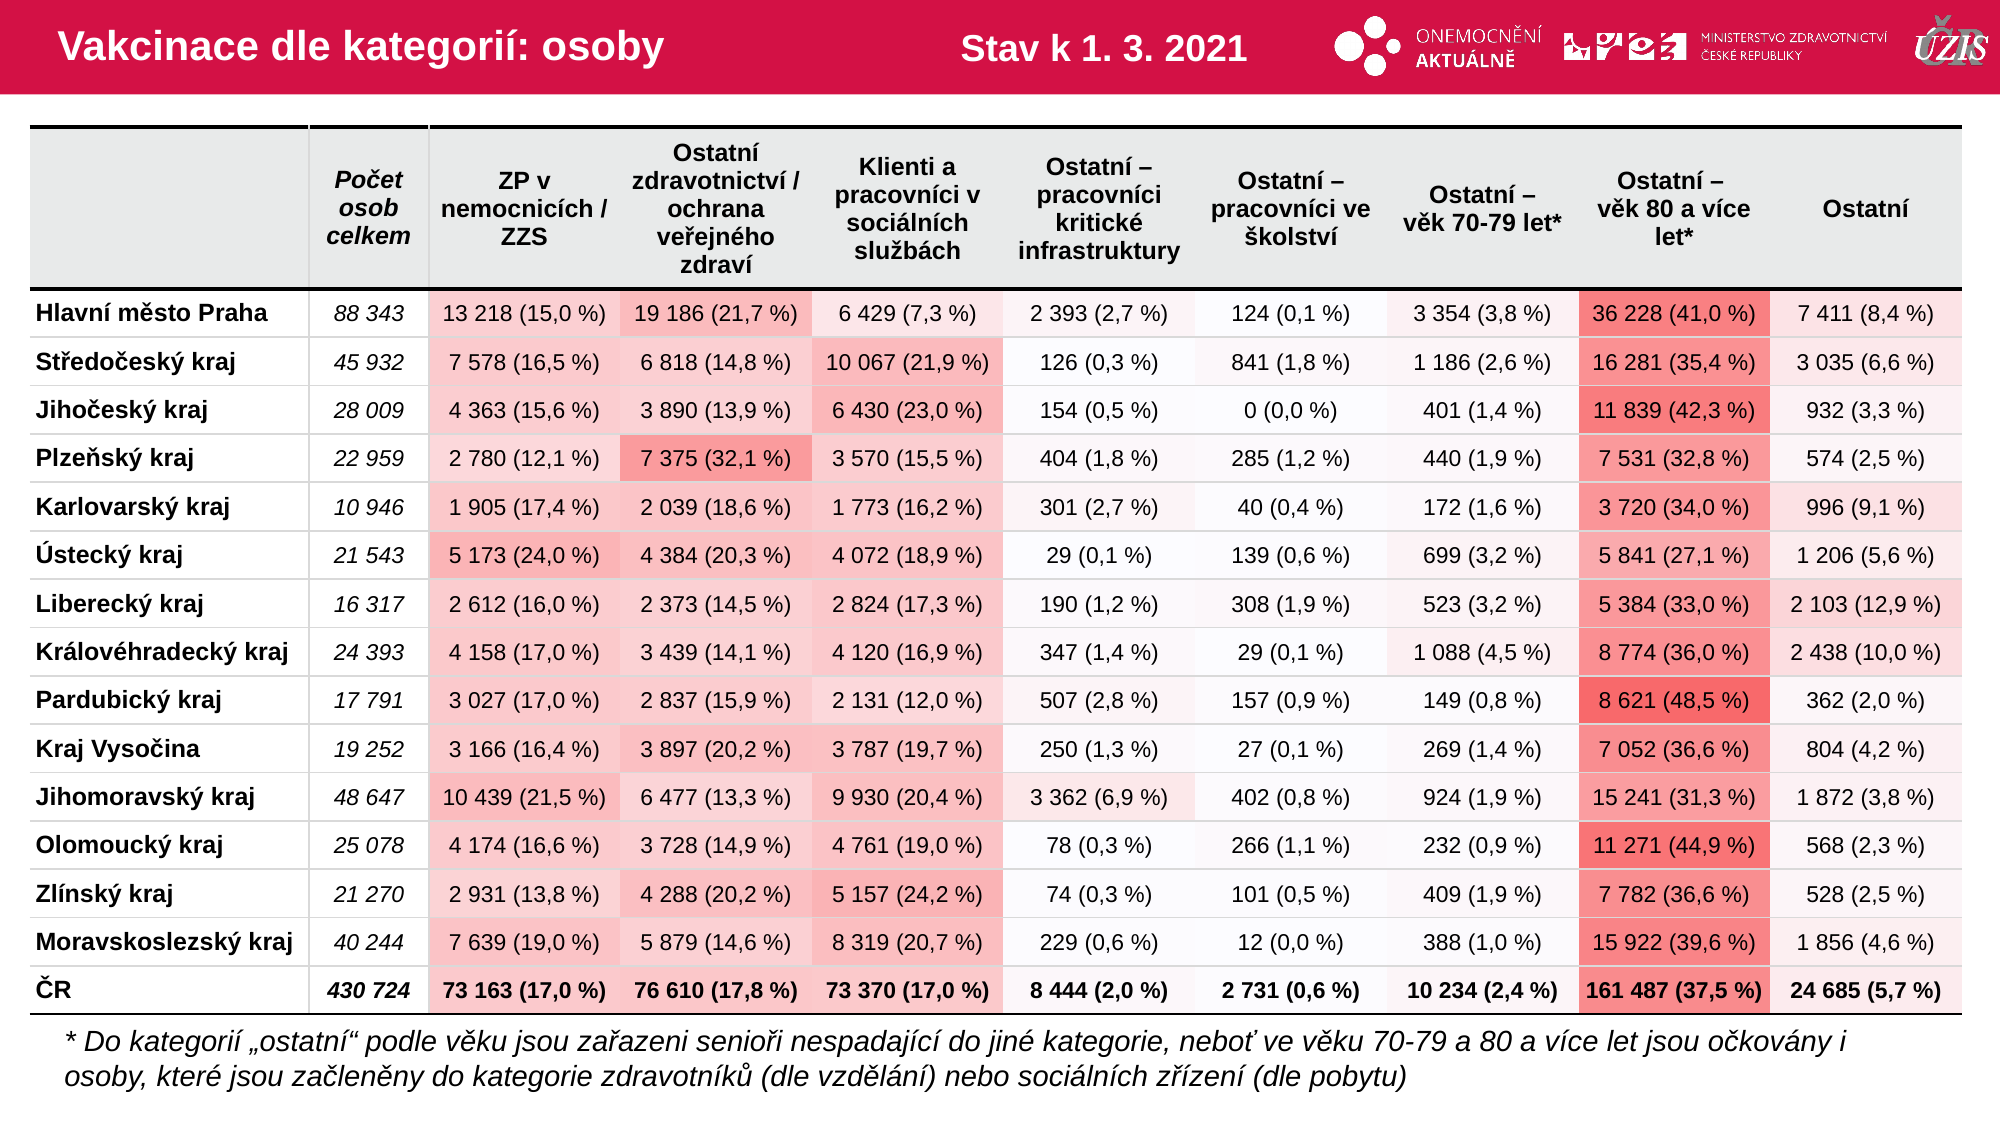

# Vakcinace dle kategorií: osoby
Stav k 1. 3. 2021
|  | Počet osob celkem | ZP v nemocnicích / ZZS | Ostatní zdravotnictví / ochrana veřejného zdraví | Klienti a pracovníci v sociálních službách | Ostatní – pracovníci kritické infrastruktury | Ostatní – pracovníci ve školství | Ostatní – věk 70-79 let\* | Ostatní – věk 80 a více let\* | Ostatní |
| --- | --- | --- | --- | --- | --- | --- | --- | --- | --- |
| Hlavní město Praha | 88 343 | 13 218 (15,0 %) | 19 186 (21,7 %) | 6 429 (7,3 %) | 2 393 (2,7 %) | 124 (0,1 %) | 3 354 (3,8 %) | 36 228 (41,0 %) | 7 411 (8,4 %) |
| Středočeský kraj | 45 932 | 7 578 (16,5 %) | 6 818 (14,8 %) | 10 067 (21,9 %) | 126 (0,3 %) | 841 (1,8 %) | 1 186 (2,6 %) | 16 281 (35,4 %) | 3 035 (6,6 %) |
| Jihočeský kraj | 28 009 | 4 363 (15,6 %) | 3 890 (13,9 %) | 6 430 (23,0 %) | 154 (0,5 %) | 0 (0,0 %) | 401 (1,4 %) | 11 839 (42,3 %) | 932 (3,3 %) |
| Plzeňský kraj | 22 959 | 2 780 (12,1 %) | 7 375 (32,1 %) | 3 570 (15,5 %) | 404 (1,8 %) | 285 (1,2 %) | 440 (1,9 %) | 7 531 (32,8 %) | 574 (2,5 %) |
| Karlovarský kraj | 10 946 | 1 905 (17,4 %) | 2 039 (18,6 %) | 1 773 (16,2 %) | 301 (2,7 %) | 40 (0,4 %) | 172 (1,6 %) | 3 720 (34,0 %) | 996 (9,1 %) |
| Ústecký kraj | 21 543 | 5 173 (24,0 %) | 4 384 (20,3 %) | 4 072 (18,9 %) | 29 (0,1 %) | 139 (0,6 %) | 699 (3,2 %) | 5 841 (27,1 %) | 1 206 (5,6 %) |
| Liberecký kraj | 16 317 | 2 612 (16,0 %) | 2 373 (14,5 %) | 2 824 (17,3 %) | 190 (1,2 %) | 308 (1,9 %) | 523 (3,2 %) | 5 384 (33,0 %) | 2 103 (12,9 %) |
| Královéhradecký kraj | 24 393 | 4 158 (17,0 %) | 3 439 (14,1 %) | 4 120 (16,9 %) | 347 (1,4 %) | 29 (0,1 %) | 1 088 (4,5 %) | 8 774 (36,0 %) | 2 438 (10,0 %) |
| Pardubický kraj | 17 791 | 3 027 (17,0 %) | 2 837 (15,9 %) | 2 131 (12,0 %) | 507 (2,8 %) | 157 (0,9 %) | 149 (0,8 %) | 8 621 (48,5 %) | 362 (2,0 %) |
| Kraj Vysočina | 19 252 | 3 166 (16,4 %) | 3 897 (20,2 %) | 3 787 (19,7 %) | 250 (1,3 %) | 27 (0,1 %) | 269 (1,4 %) | 7 052 (36,6 %) | 804 (4,2 %) |
| Jihomoravský kraj | 48 647 | 10 439 (21,5 %) | 6 477 (13,3 %) | 9 930 (20,4 %) | 3 362 (6,9 %) | 402 (0,8 %) | 924 (1,9 %) | 15 241 (31,3 %) | 1 872 (3,8 %) |
| Olomoucký kraj | 25 078 | 4 174 (16,6 %) | 3 728 (14,9 %) | 4 761 (19,0 %) | 78 (0,3 %) | 266 (1,1 %) | 232 (0,9 %) | 11 271 (44,9 %) | 568 (2,3 %) |
| Zlínský kraj | 21 270 | 2 931 (13,8 %) | 4 288 (20,2 %) | 5 157 (24,2 %) | 74 (0,3 %) | 101 (0,5 %) | 409 (1,9 %) | 7 782 (36,6 %) | 528 (2,5 %) |
| Moravskoslezský kraj | 40 244 | 7 639 (19,0 %) | 5 879 (14,6 %) | 8 319 (20,7 %) | 229 (0,6 %) | 12 (0,0 %) | 388 (1,0 %) | 15 922 (39,6 %) | 1 856 (4,6 %) |
| ČR | 430 724 | 73 163 (17,0 %) | 76 610 (17,8 %) | 73 370 (17,0 %) | 8 444 (2,0 %) | 2 731 (0,6 %) | 10 234 (2,4 %) | 161 487 (37,5 %) | 24 685 (5,7 %) |
|  |  |  |  |  |  |  |  |
| --- | --- | --- | --- | --- | --- | --- | --- |
|  |  |  |  |  |  |  |  |
|  |  |  |  |  |  |  |  |
|  |  |  |  |  |  |  |  |
|  |  |  |  |  |  |  |  |
|  |  |  |  |  |  |  |  |
|  |  |  |  |  |  |  |  |
|  |  |  |  |  |  |  |  |
|  |  |  |  |  |  |  |  |
|  |  |  |  |  |  |  |  |
|  |  |  |  |  |  |  |  |
|  |  |  |  |  |  |  |  |
|  |  |  |  |  |  |  |  |
|  |  |  |  |  |  |  |  |
|  |  |  |  |  |  |  |  |
* Do kategorií „ostatní“ podle věku jsou zařazeni senioři nespadající do jiné kategorie, neboť ve věku 70-79 a 80 a více let jsou očkovány i osoby, které jsou začleněny do kategorie zdravotníků (dle vzdělání) nebo sociálních zřízení (dle pobytu)